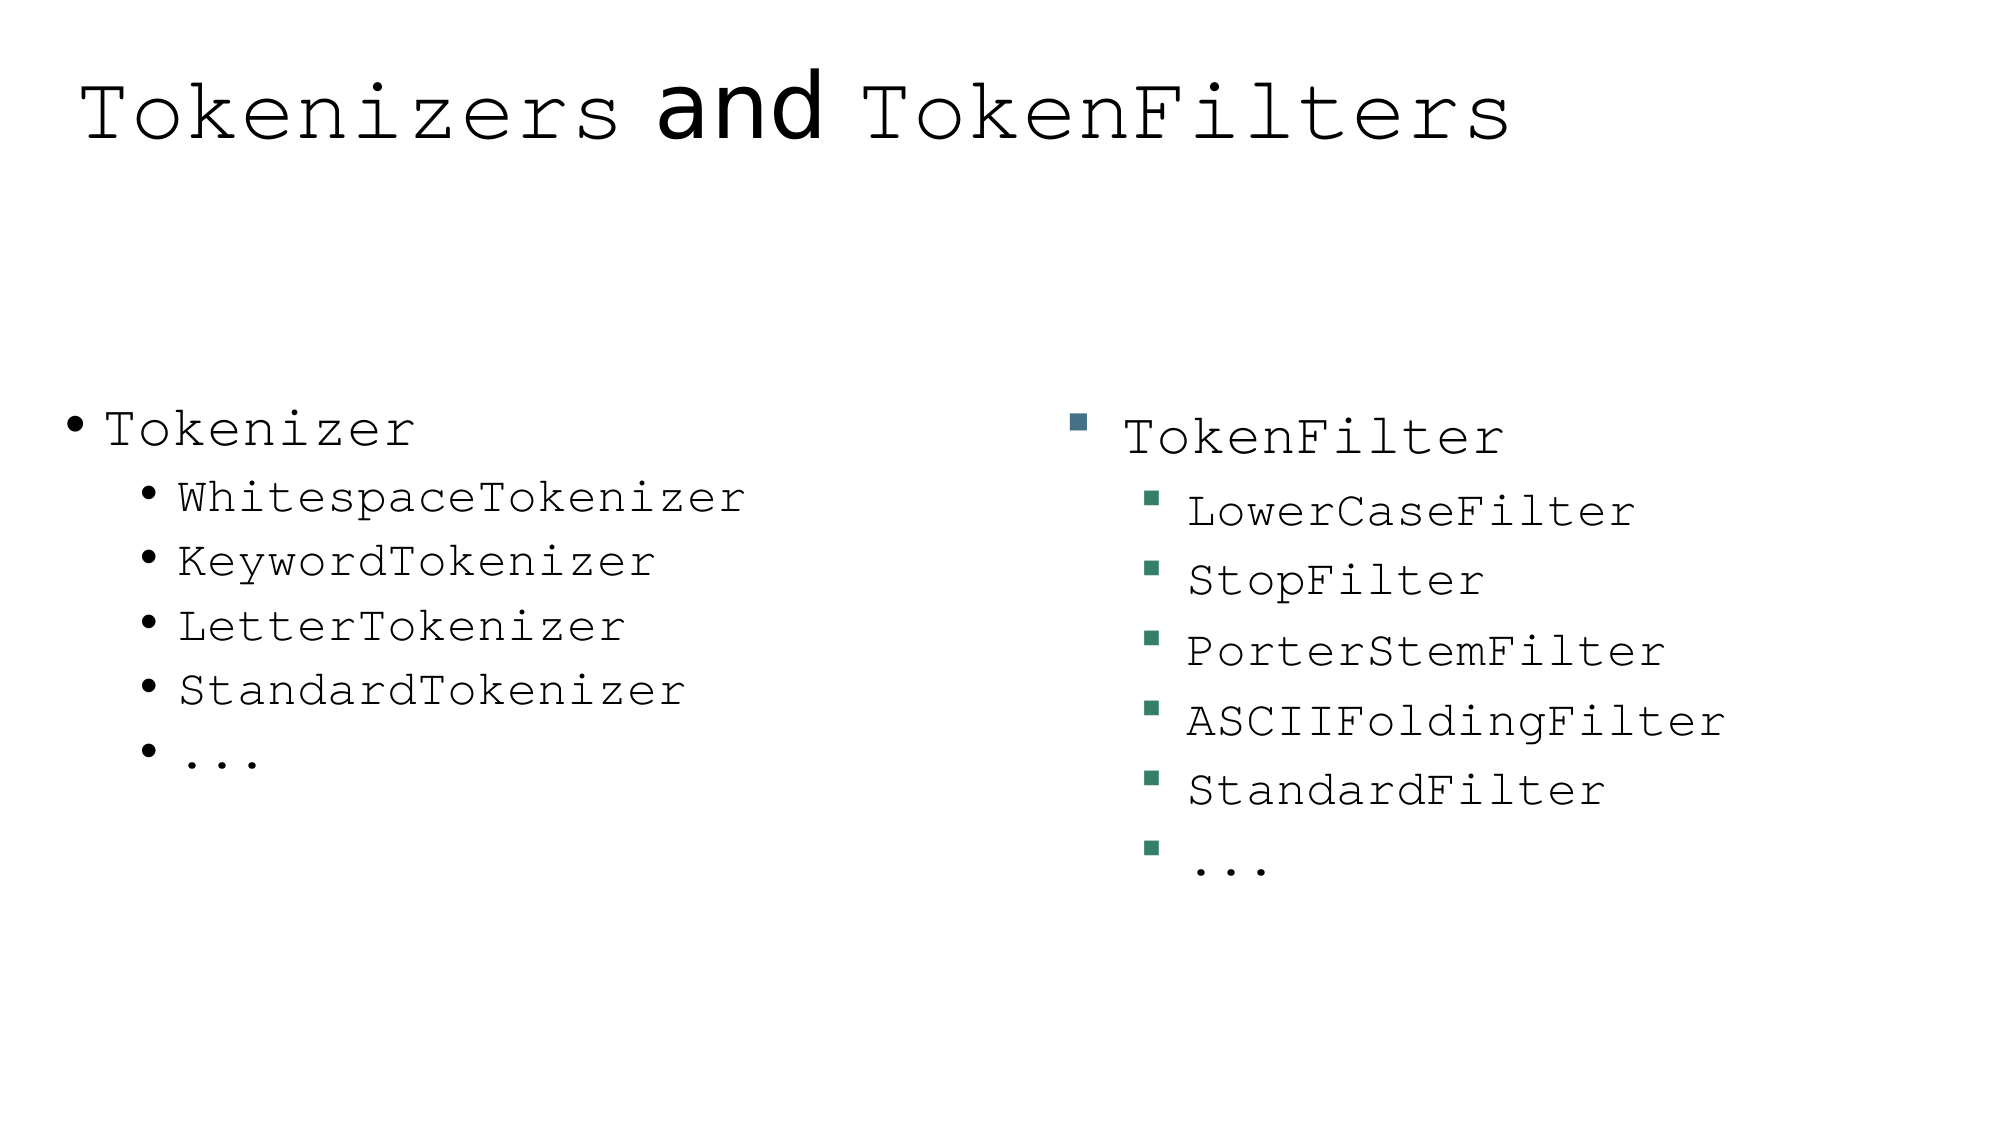

# Tokenizers and TokenFilters
Tokenizer
WhitespaceTokenizer
KeywordTokenizer
LetterTokenizer
StandardTokenizer
...
TokenFilter
LowerCaseFilter
StopFilter
PorterStemFilter
ASCIIFoldingFilter
StandardFilter
...